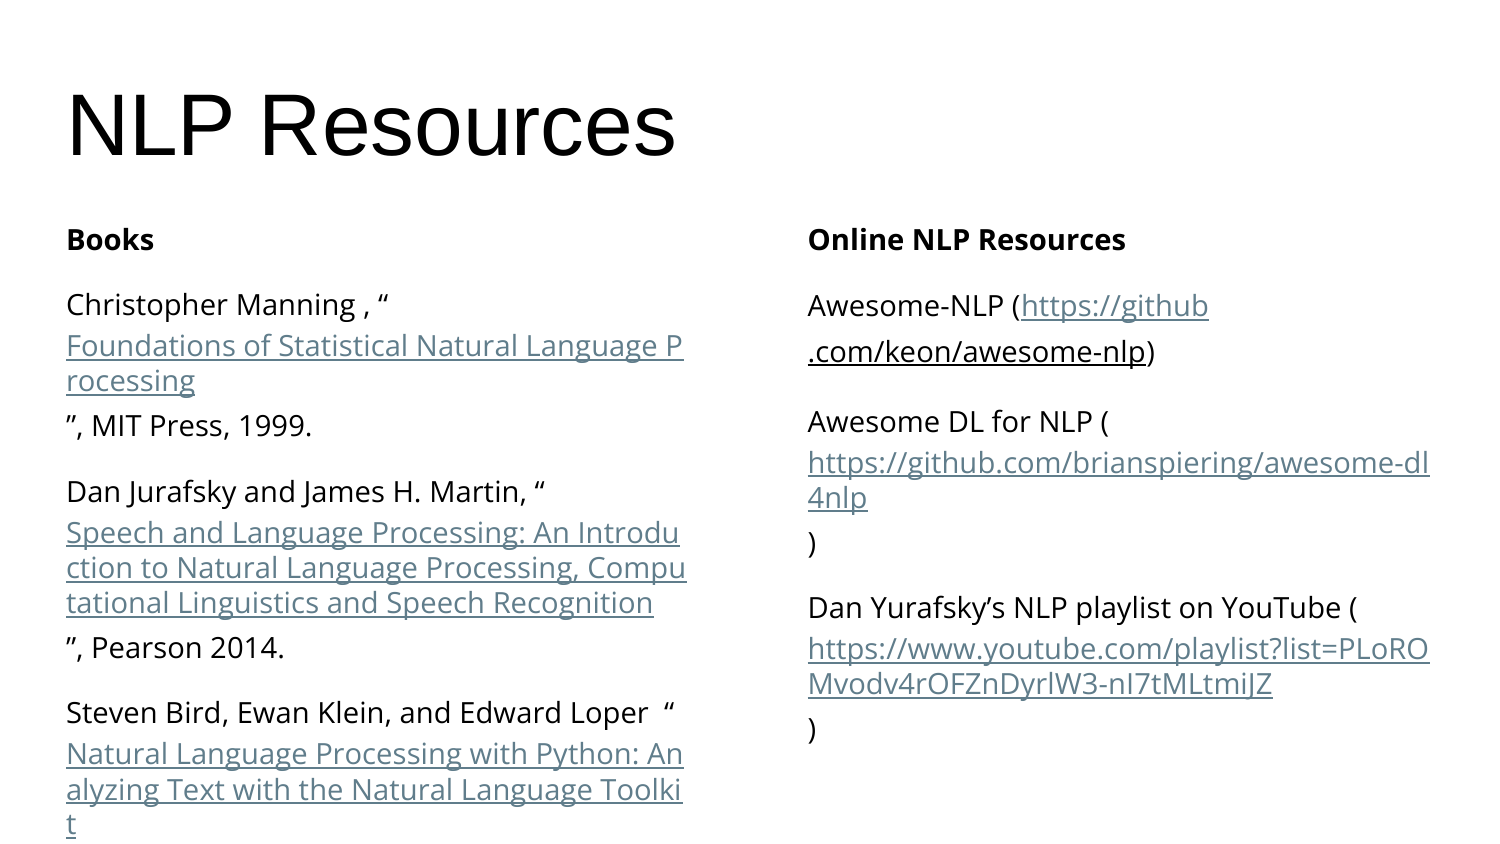

# NLP Resources
Books
Christopher Manning , “Foundations of Statistical Natural Language Processing”, MIT Press, 1999.
Dan Jurafsky and James H. Martin, “Speech and Language Processing: An Introduction to Natural Language Processing, Computational Linguistics and Speech Recognition”, Pearson 2014.
Steven Bird, Ewan Klein, and Edward Loper  “Natural Language Processing with Python: Analyzing Text with the Natural Language Toolkit”, O’Reilly.
Online NLP Resources
Awesome-NLP (https://github.com/keon/awesome-nlp)
Awesome DL for NLP (https://github.com/brianspiering/awesome-dl4nlp)
Dan Yurafsky’s NLP playlist on YouTube (https://www.youtube.com/playlist?list=PLoROMvodv4rOFZnDyrlW3-nI7tMLtmiJZ)